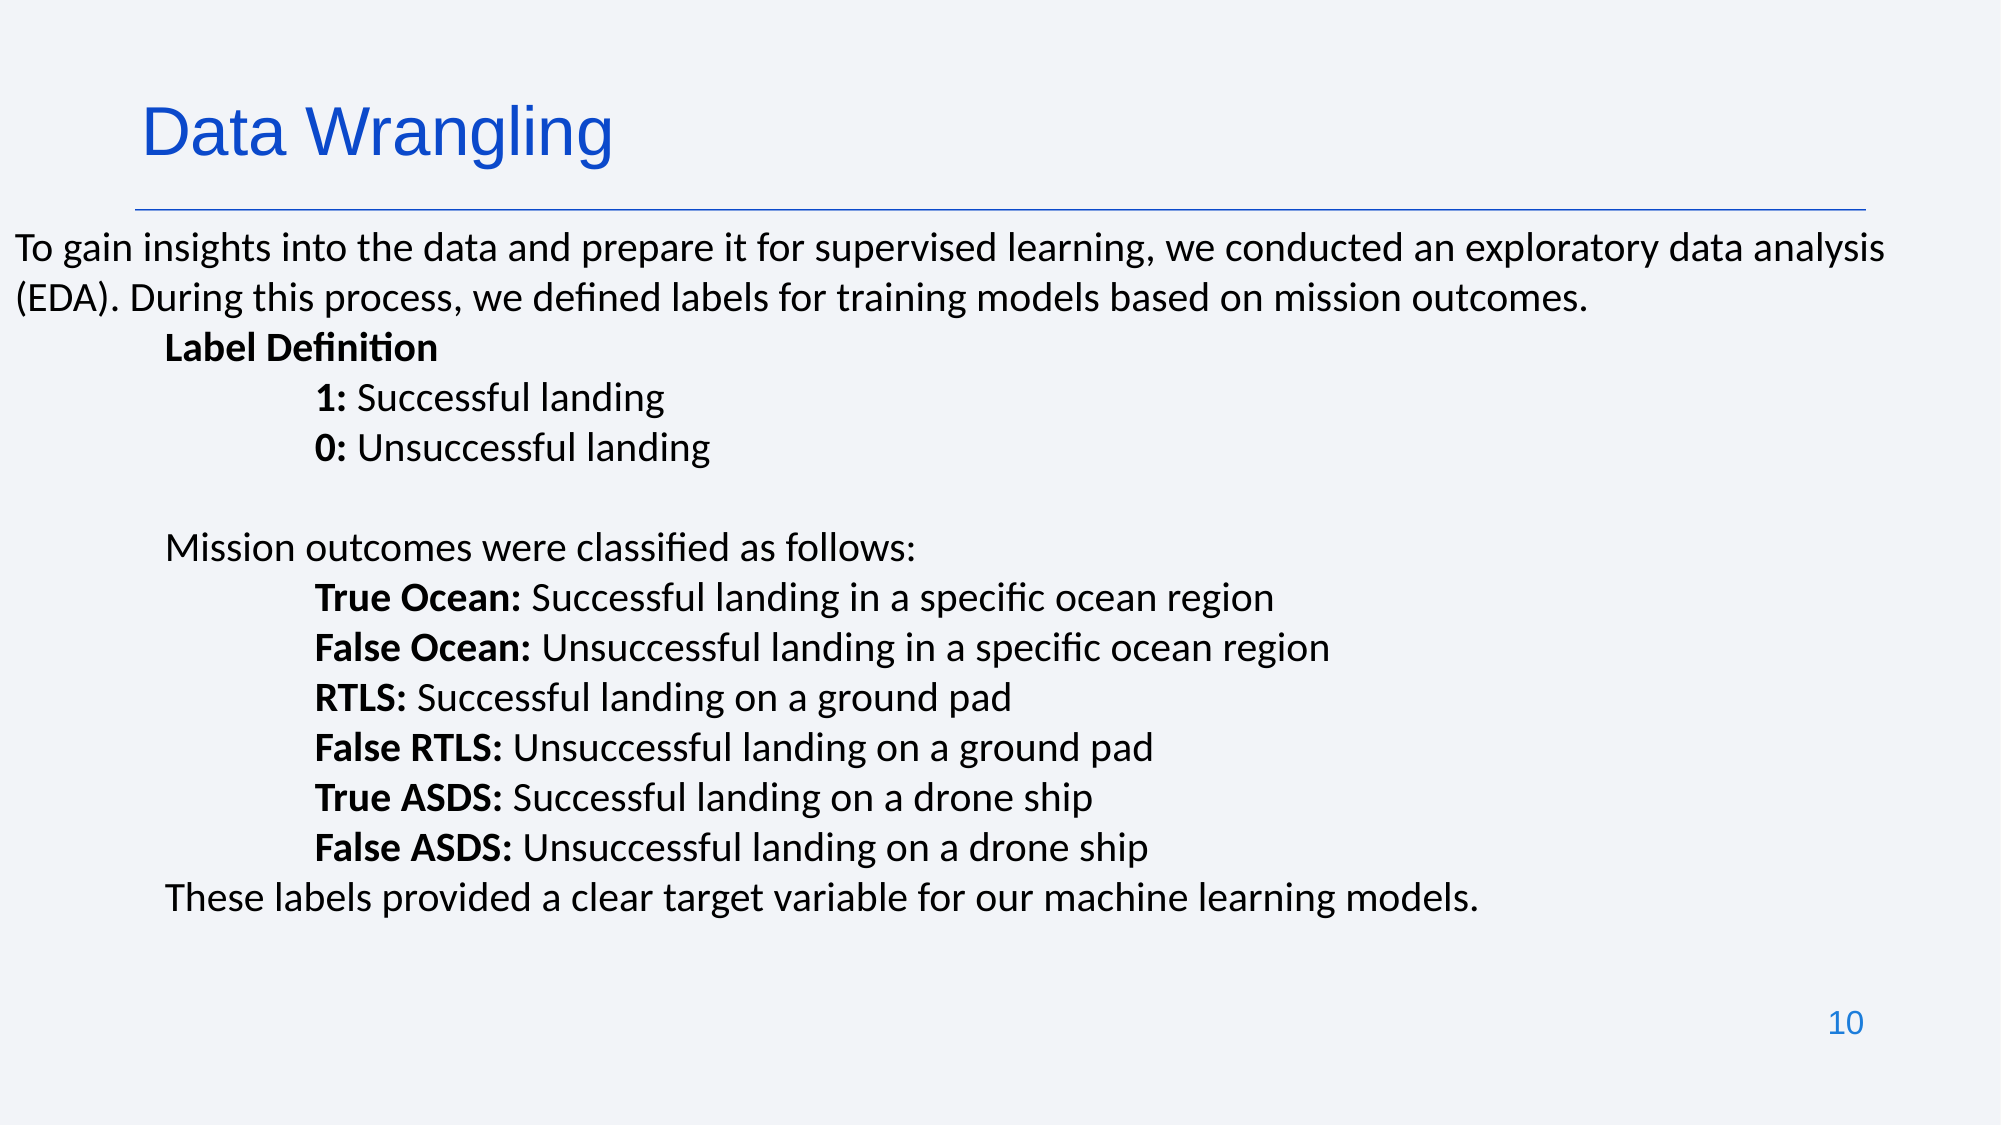

Data Wrangling
To gain insights into the data and prepare it for supervised learning, we conducted an exploratory data analysis (EDA). During this process, we defined labels for training models based on mission outcomes.
	Label Definition
		1: Successful landing
		0: Unsuccessful landing

	Mission outcomes were classified as follows:
		True Ocean: Successful landing in a specific ocean region
		False Ocean: Unsuccessful landing in a specific ocean region
		RTLS: Successful landing on a ground pad
		False RTLS: Unsuccessful landing on a ground pad
		True ASDS: Successful landing on a drone ship
		False ASDS: Unsuccessful landing on a drone ship
	These labels provided a clear target variable for our machine learning models.

10